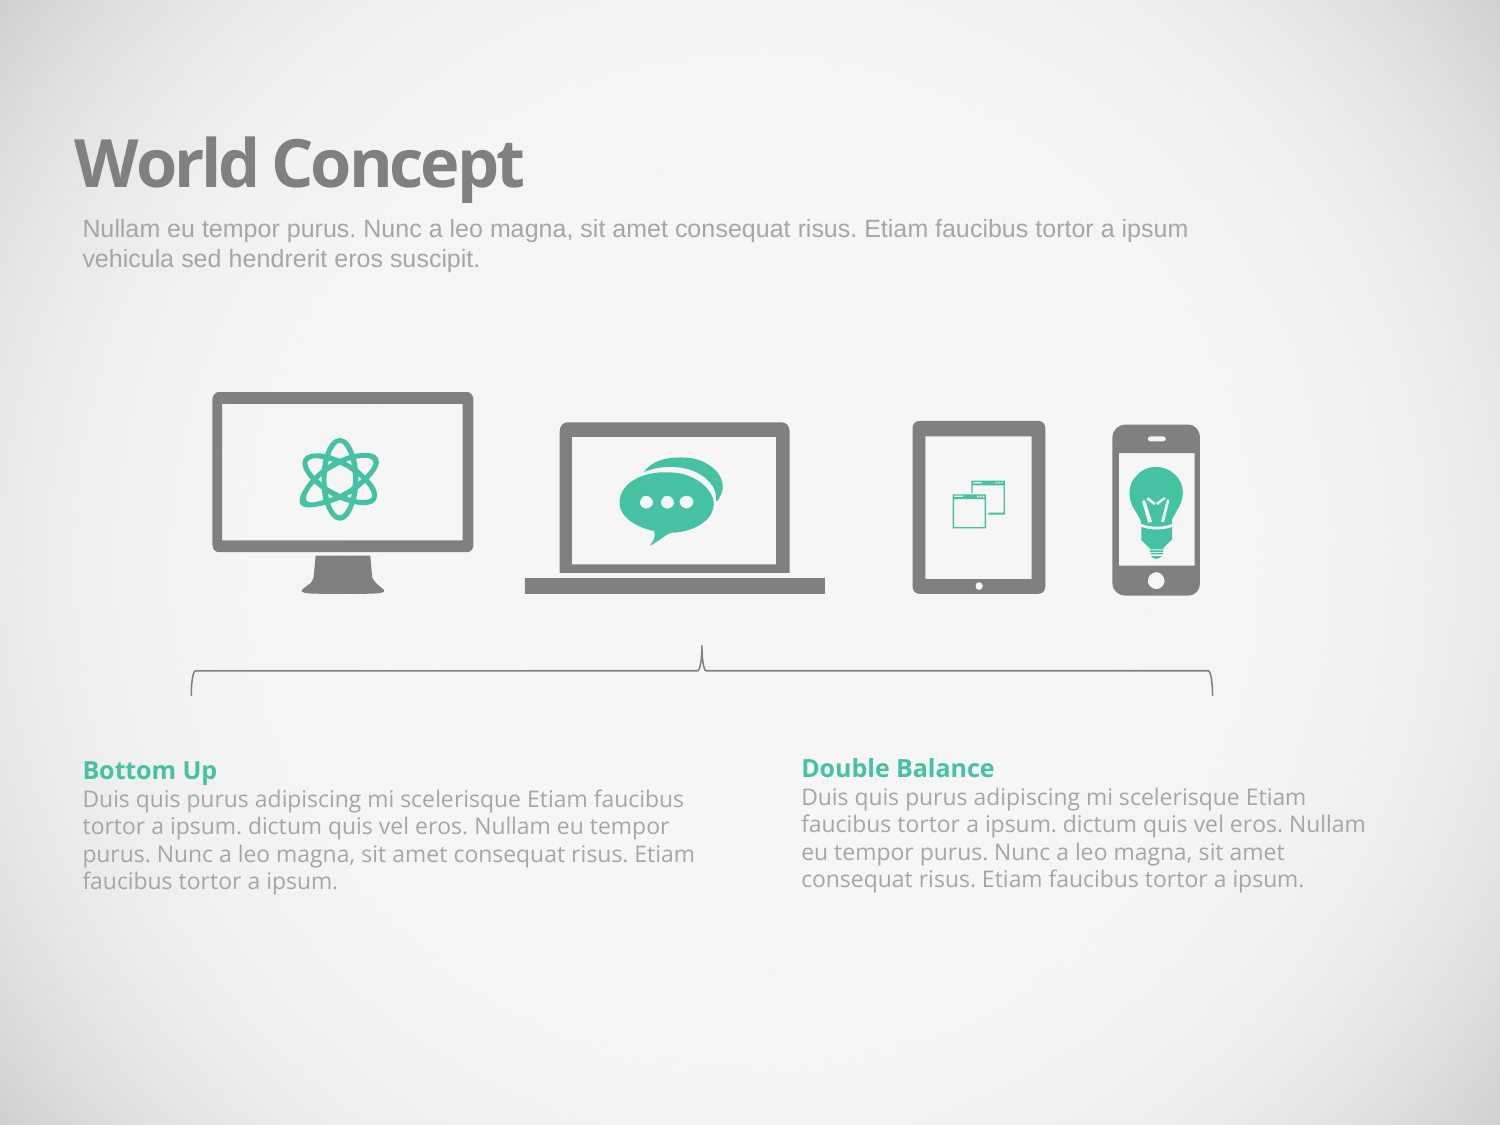

World Concept

Nullam eu tempor purus. Nunc a leo magna, sit amet consequat risus. Etiam faucibus tortor a ipsum vehicula sed hendrerit eros suscipit.

Double Balance
Duis quis purus adipiscing mi scelerisque Etiam faucibus tortor a ipsum. dictum quis vel eros. Nullam eu tempor purus. Nunc a leo magna, sit amet consequat risus. Etiam faucibus tortor a ipsum.
Bottom Up
Duis quis purus adipiscing mi scelerisque Etiam faucibus tortor a ipsum. dictum quis vel eros. Nullam eu tempor purus. Nunc a leo magna, sit amet consequat risus. Etiam faucibus tortor a ipsum.